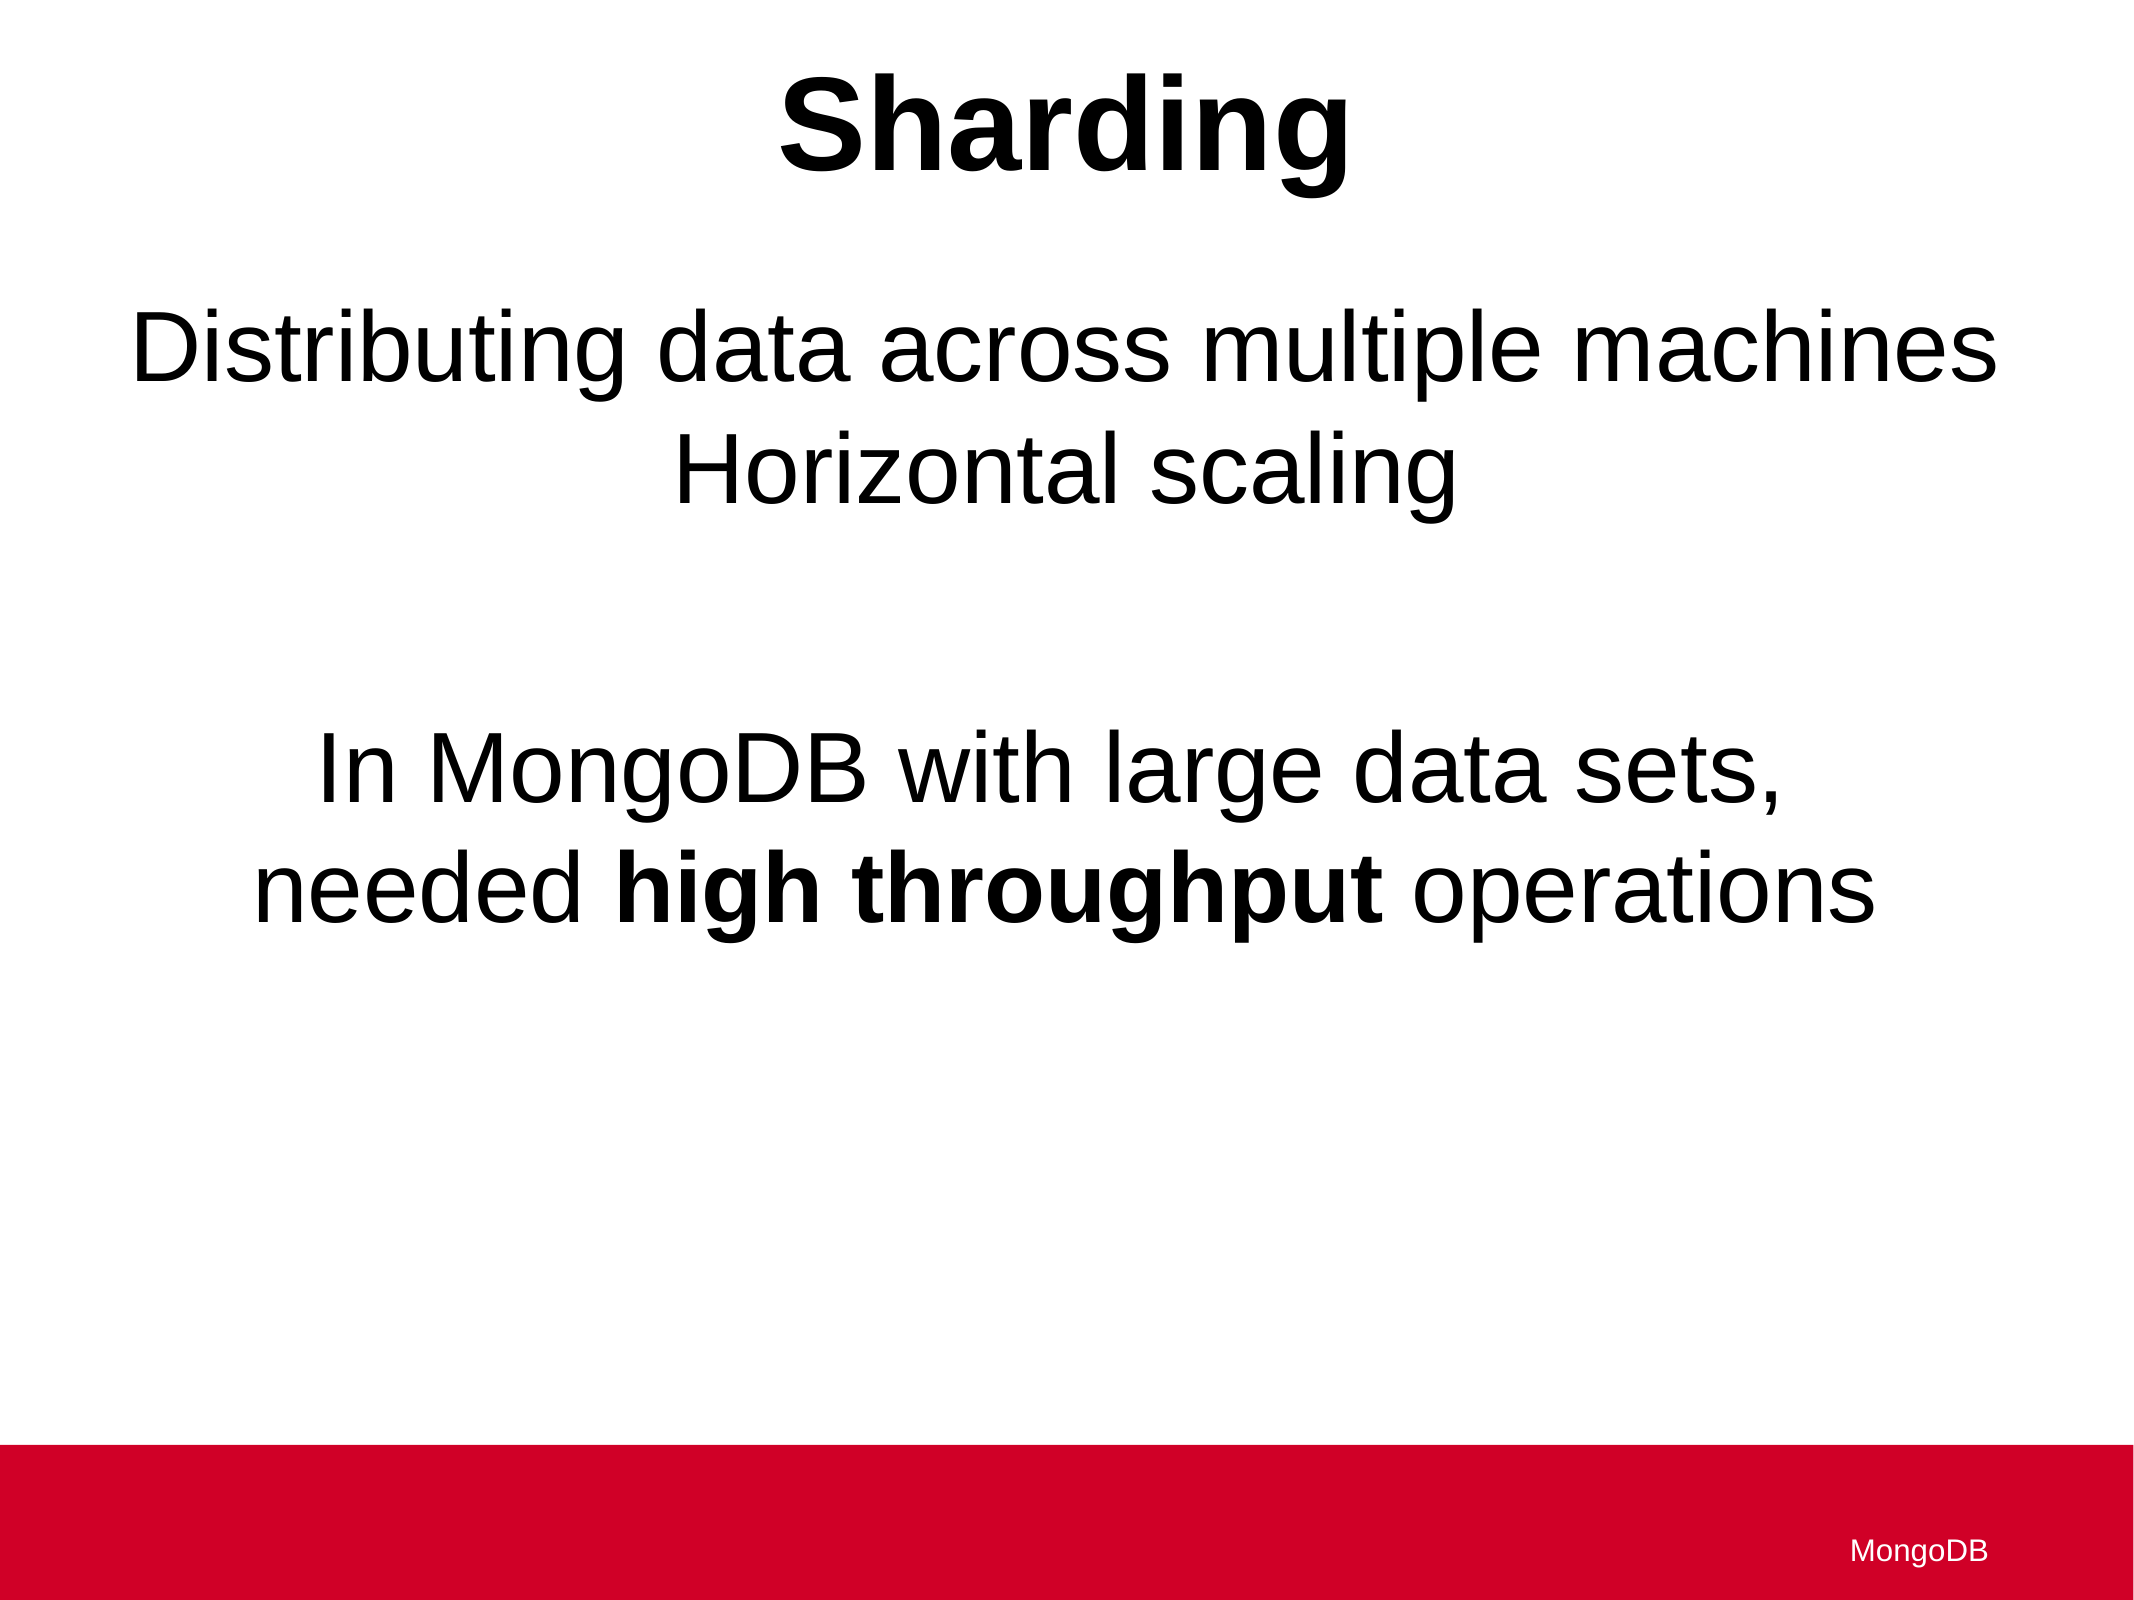

Sharding
Distributing data across multiple machines
Horizontal scaling
In MongoDB with large data sets,
needed high throughput operations
79